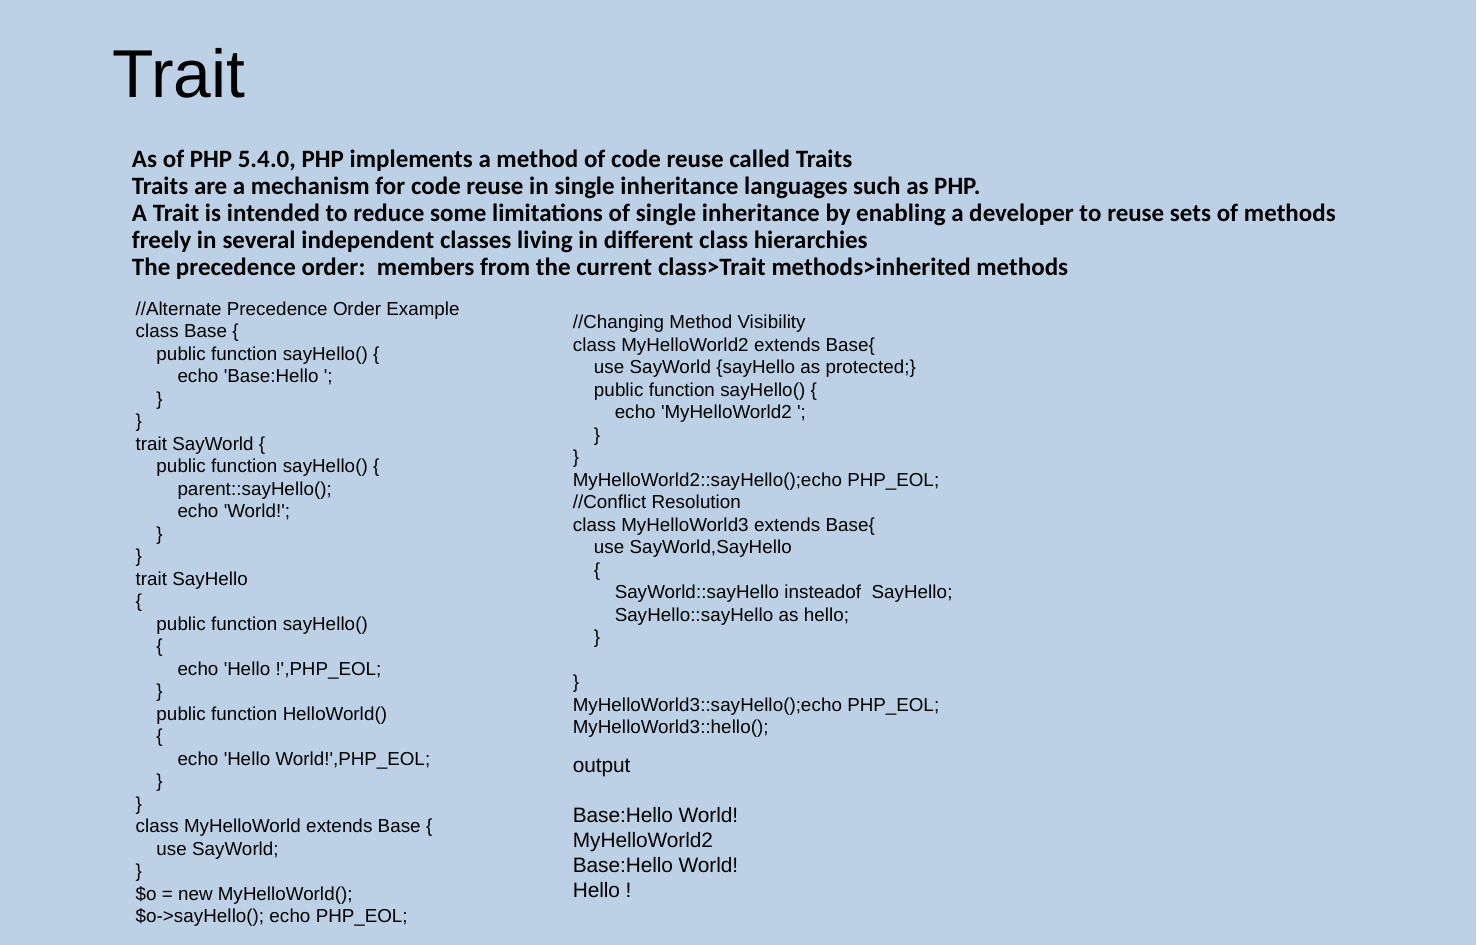

Trait
As of PHP 5.4.0, PHP implements a method of code reuse called Traits
Traits are a mechanism for code reuse in single inheritance languages such as PHP.
A Trait is intended to reduce some limitations of single inheritance by enabling a developer to reuse sets of methods freely in several independent classes living in different class hierarchies
The precedence order:  members from the current class>Trait methods>inherited methods
//Alternate Precedence Order Example
class Base {
    public function sayHello() {
        echo 'Base:Hello ';
    }
}
trait SayWorld {
    public function sayHello() {
        parent::sayHello();
        echo 'World!';
    }
}
trait SayHello
{
    public function sayHello()
    {
        echo 'Hello !',PHP_EOL;
    }
    public function HelloWorld()
    {
        echo 'Hello World!',PHP_EOL;
    }
}
class MyHelloWorld extends Base {
    use SayWorld;
}
$o = new MyHelloWorld();
$o->sayHello(); echo PHP_EOL;
//Changing Method Visibility
class MyHelloWorld2 extends Base{
    use SayWorld {sayHello as protected;}
    public function sayHello() {
        echo 'MyHelloWorld2 ';
    }
}
MyHelloWorld2::sayHello();echo PHP_EOL;
//Conflict Resolution
class MyHelloWorld3 extends Base{
    use SayWorld,SayHello
    {
        SayWorld::sayHello insteadof  SayHello;
        SayHello::sayHello as hello;
    }

}
MyHelloWorld3::sayHello();echo PHP_EOL;
MyHelloWorld3::hello();
output

Base:Hello World!
MyHelloWorld2
Base:Hello World!
Hello !